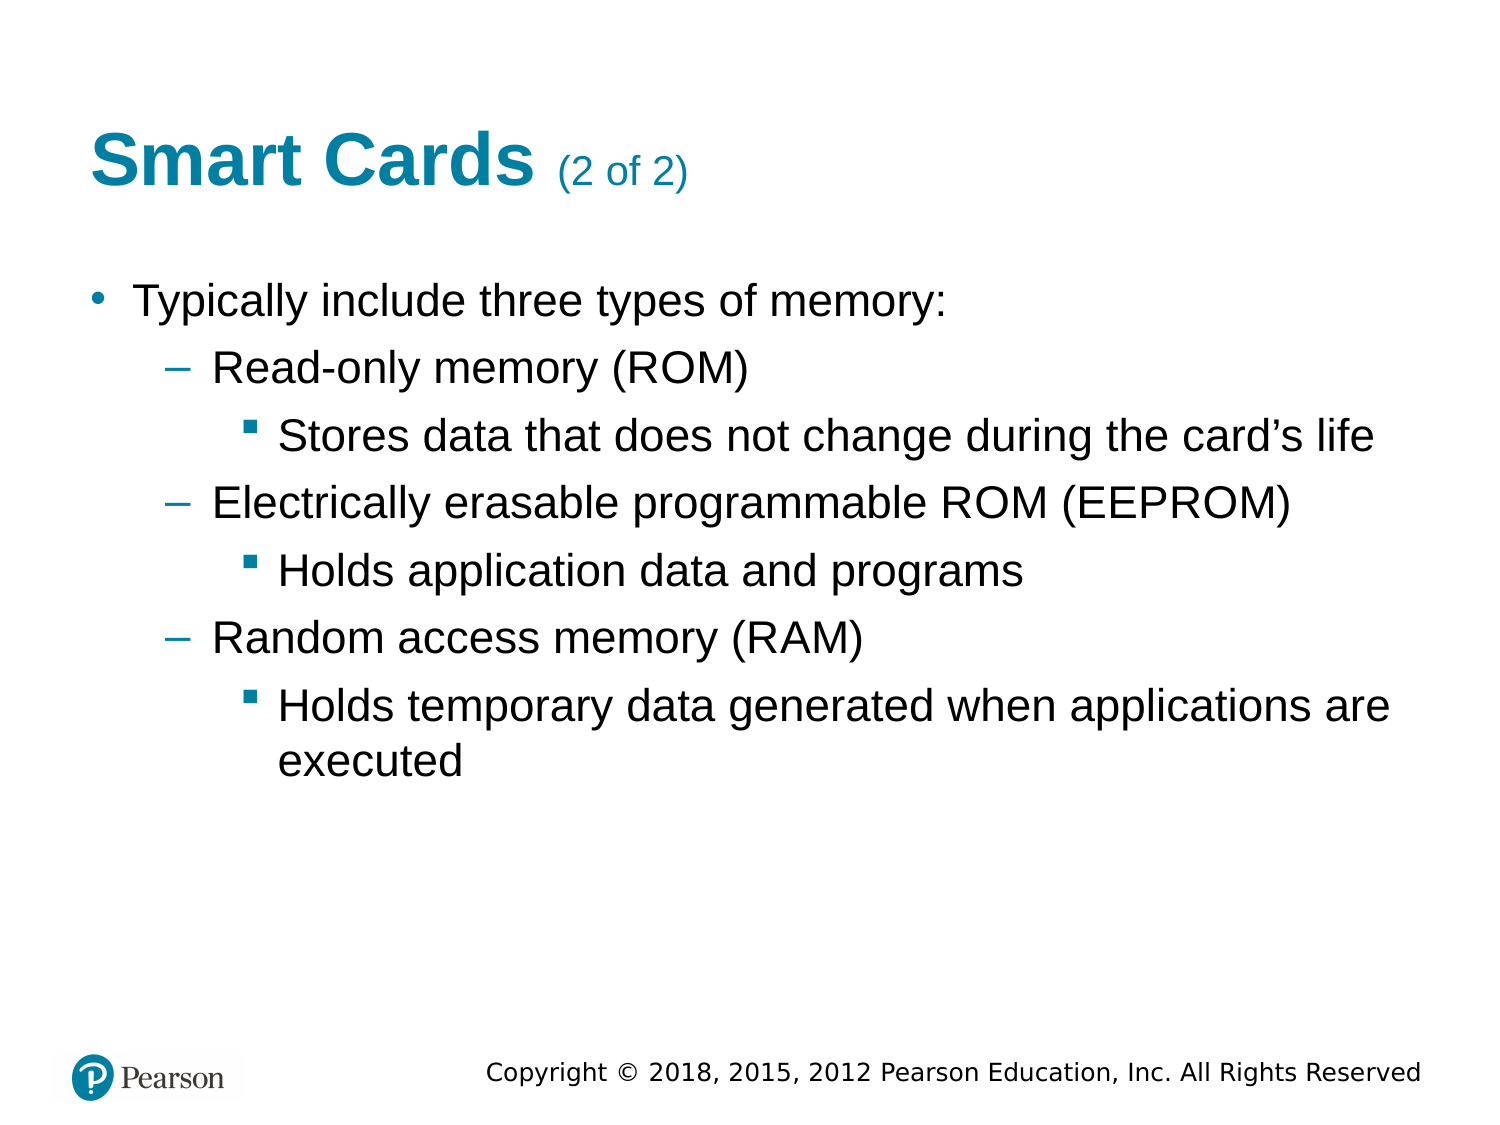

# Smart Cards (2 of 2)
Typically include three types of memory:
Read-only memory (R O M)
Stores data that does not change during the card’s life
Electrically erasable programmable R O M (E E P R O M)
Holds application data and programs
Random access memory (R A M)
Holds temporary data generated when applications are executed